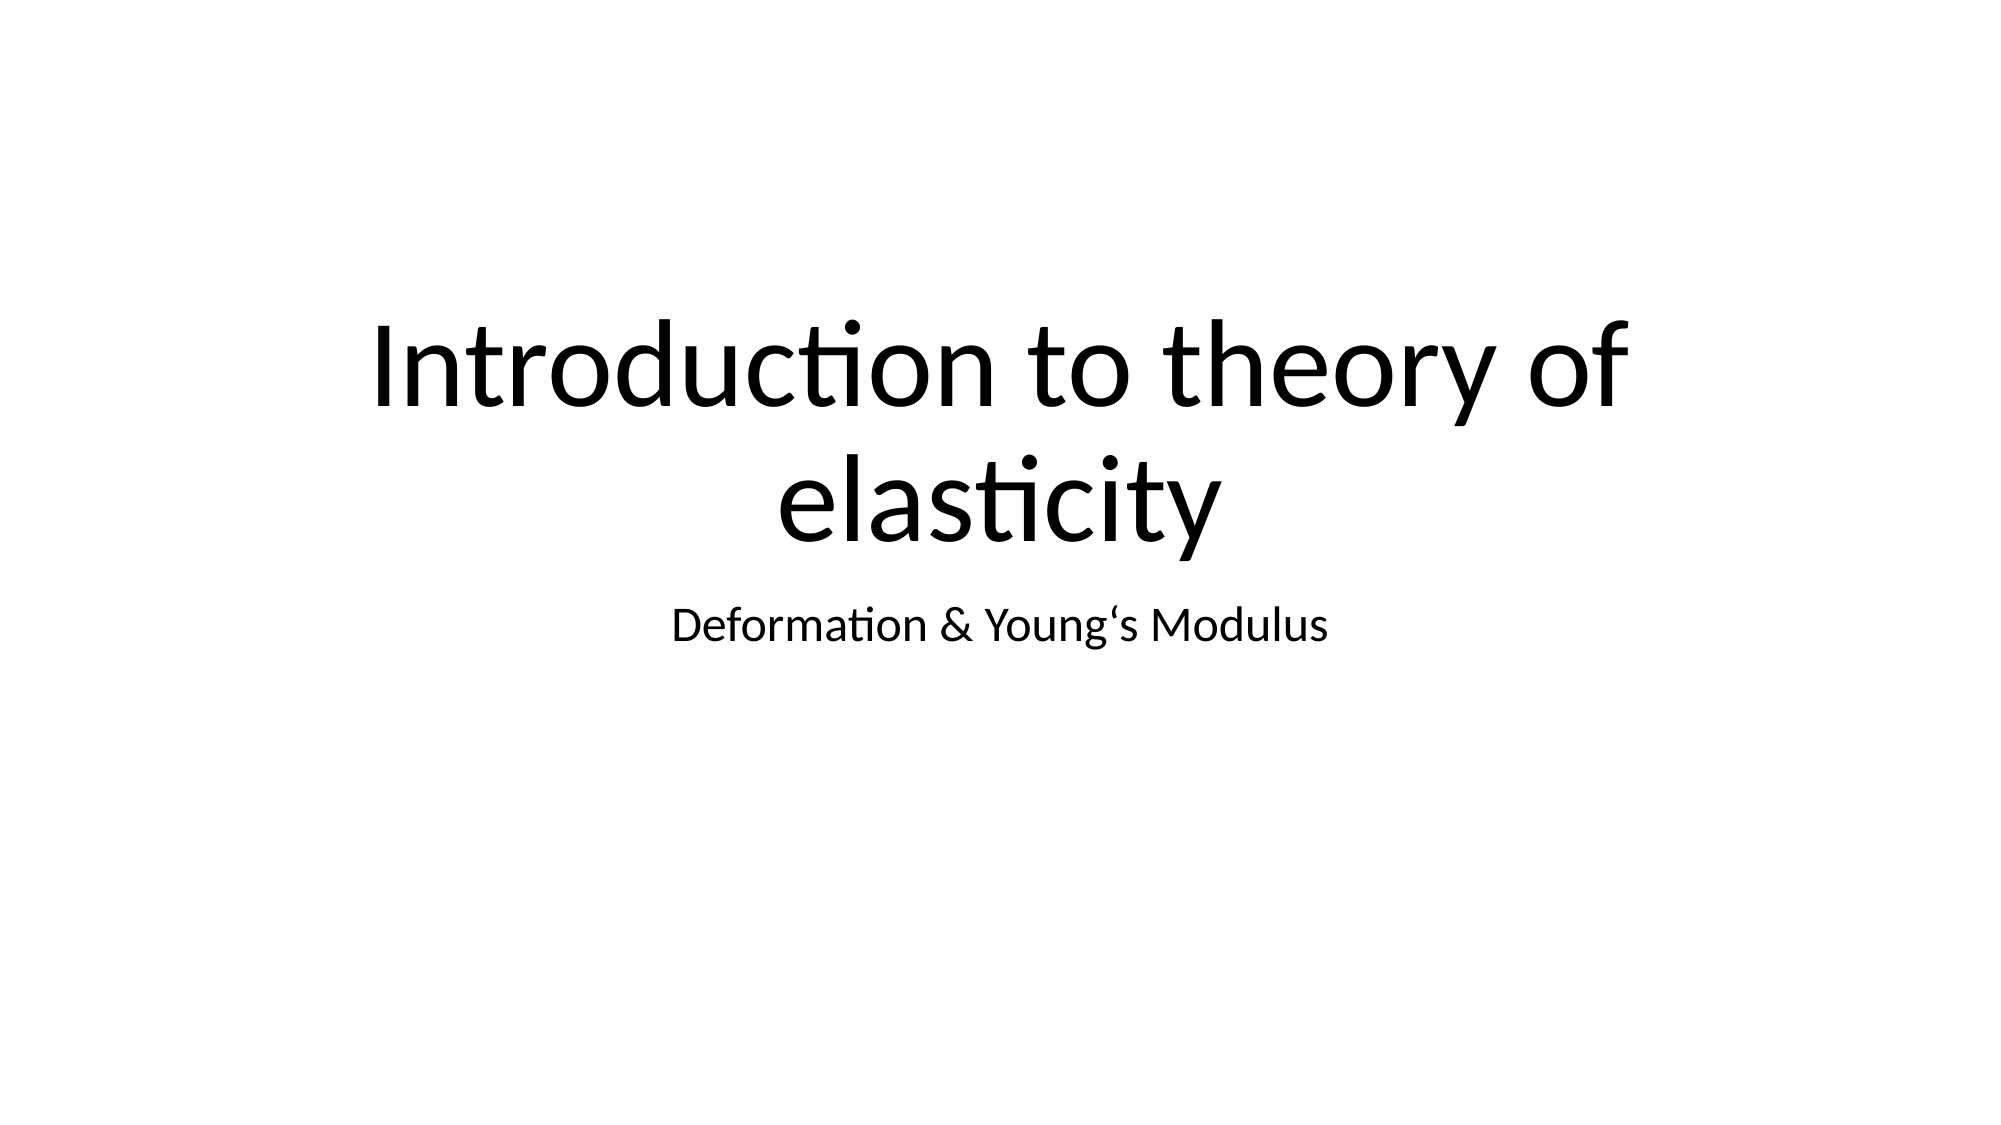

# Introduction to theory of elasticity
Deformation & Young‘s Modulus